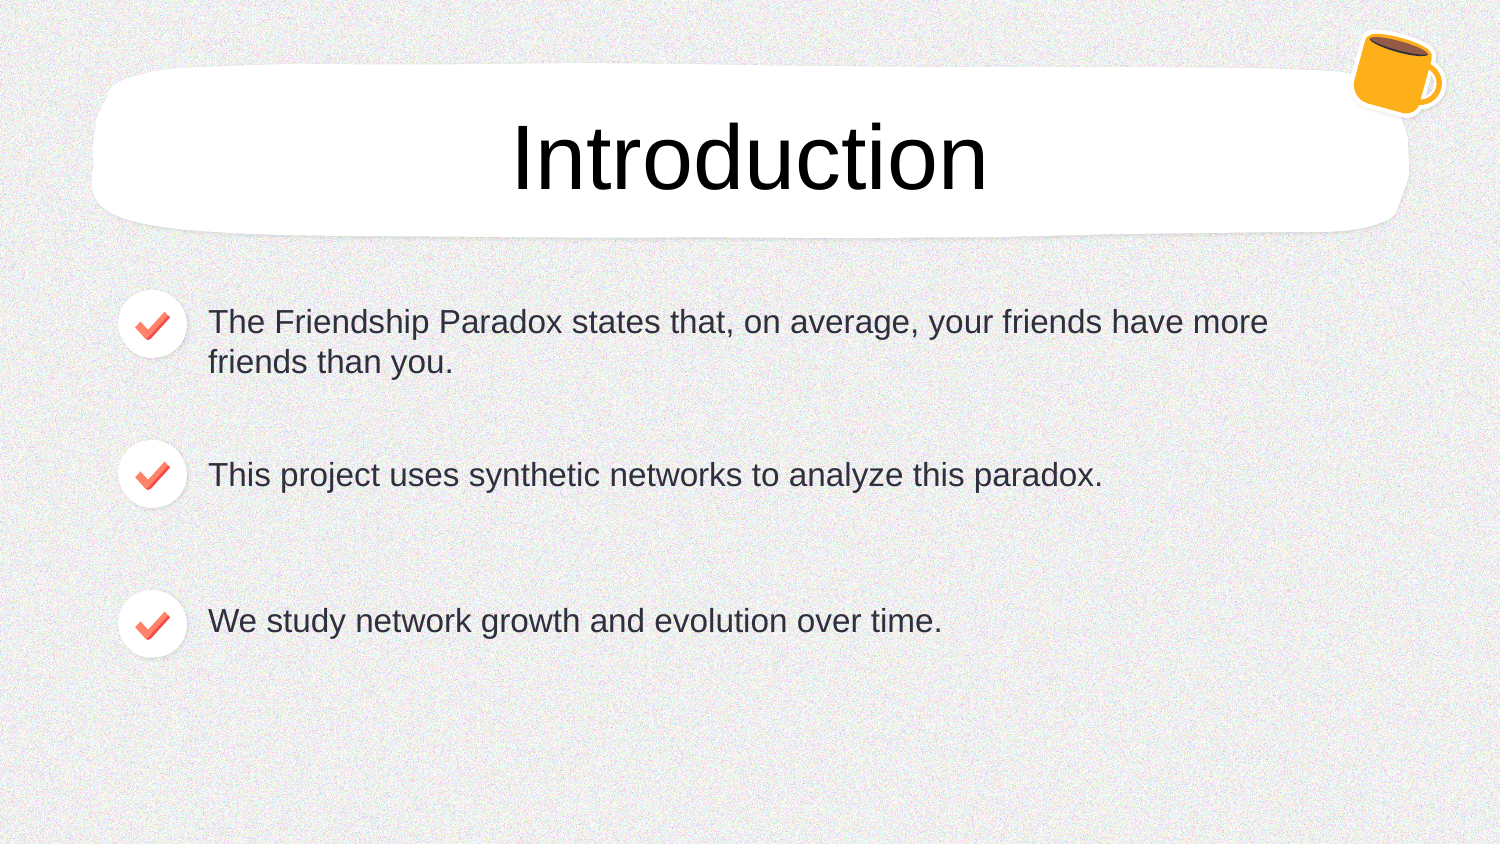

# Introduction
The Friendship Paradox states that, on average, your friends have more friends than you.

This project uses synthetic networks to analyze this paradox.

We study network growth and evolution over time.